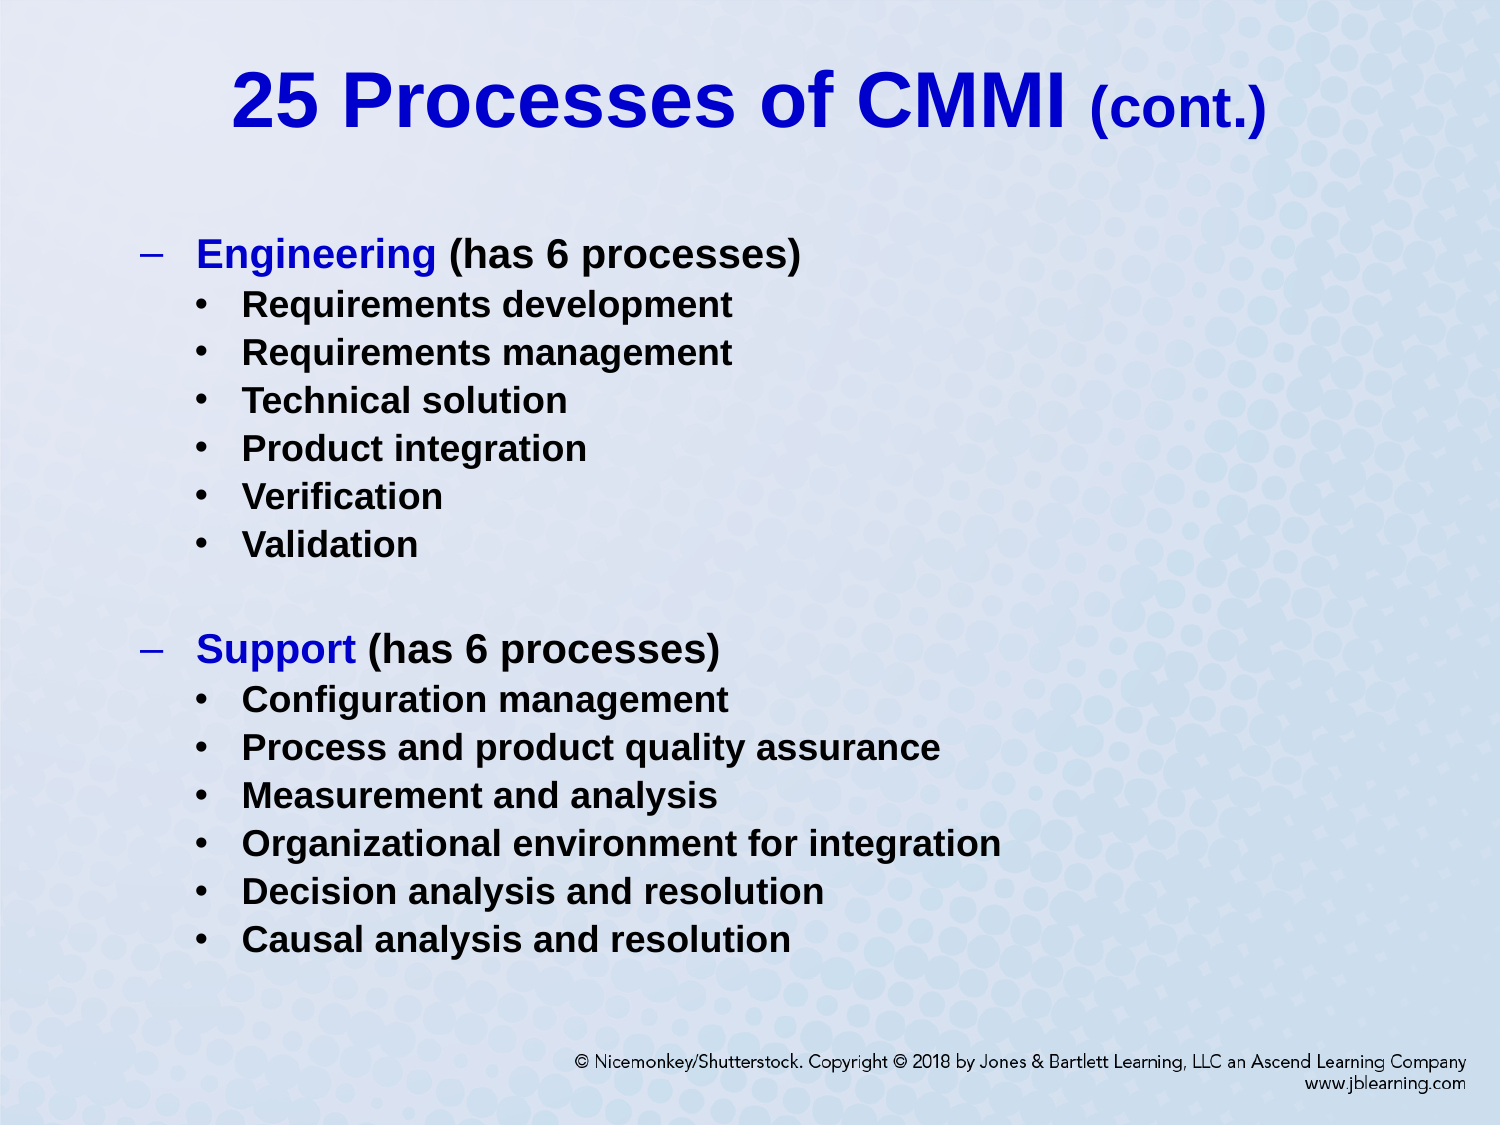

# 25 Processes of CMMI (cont.)
Engineering (has 6 processes)
Requirements development
Requirements management
Technical solution
Product integration
Verification
Validation

Support (has 6 processes)
Configuration management
Process and product quality assurance
Measurement and analysis
Organizational environment for integration
Decision analysis and resolution
Causal analysis and resolution